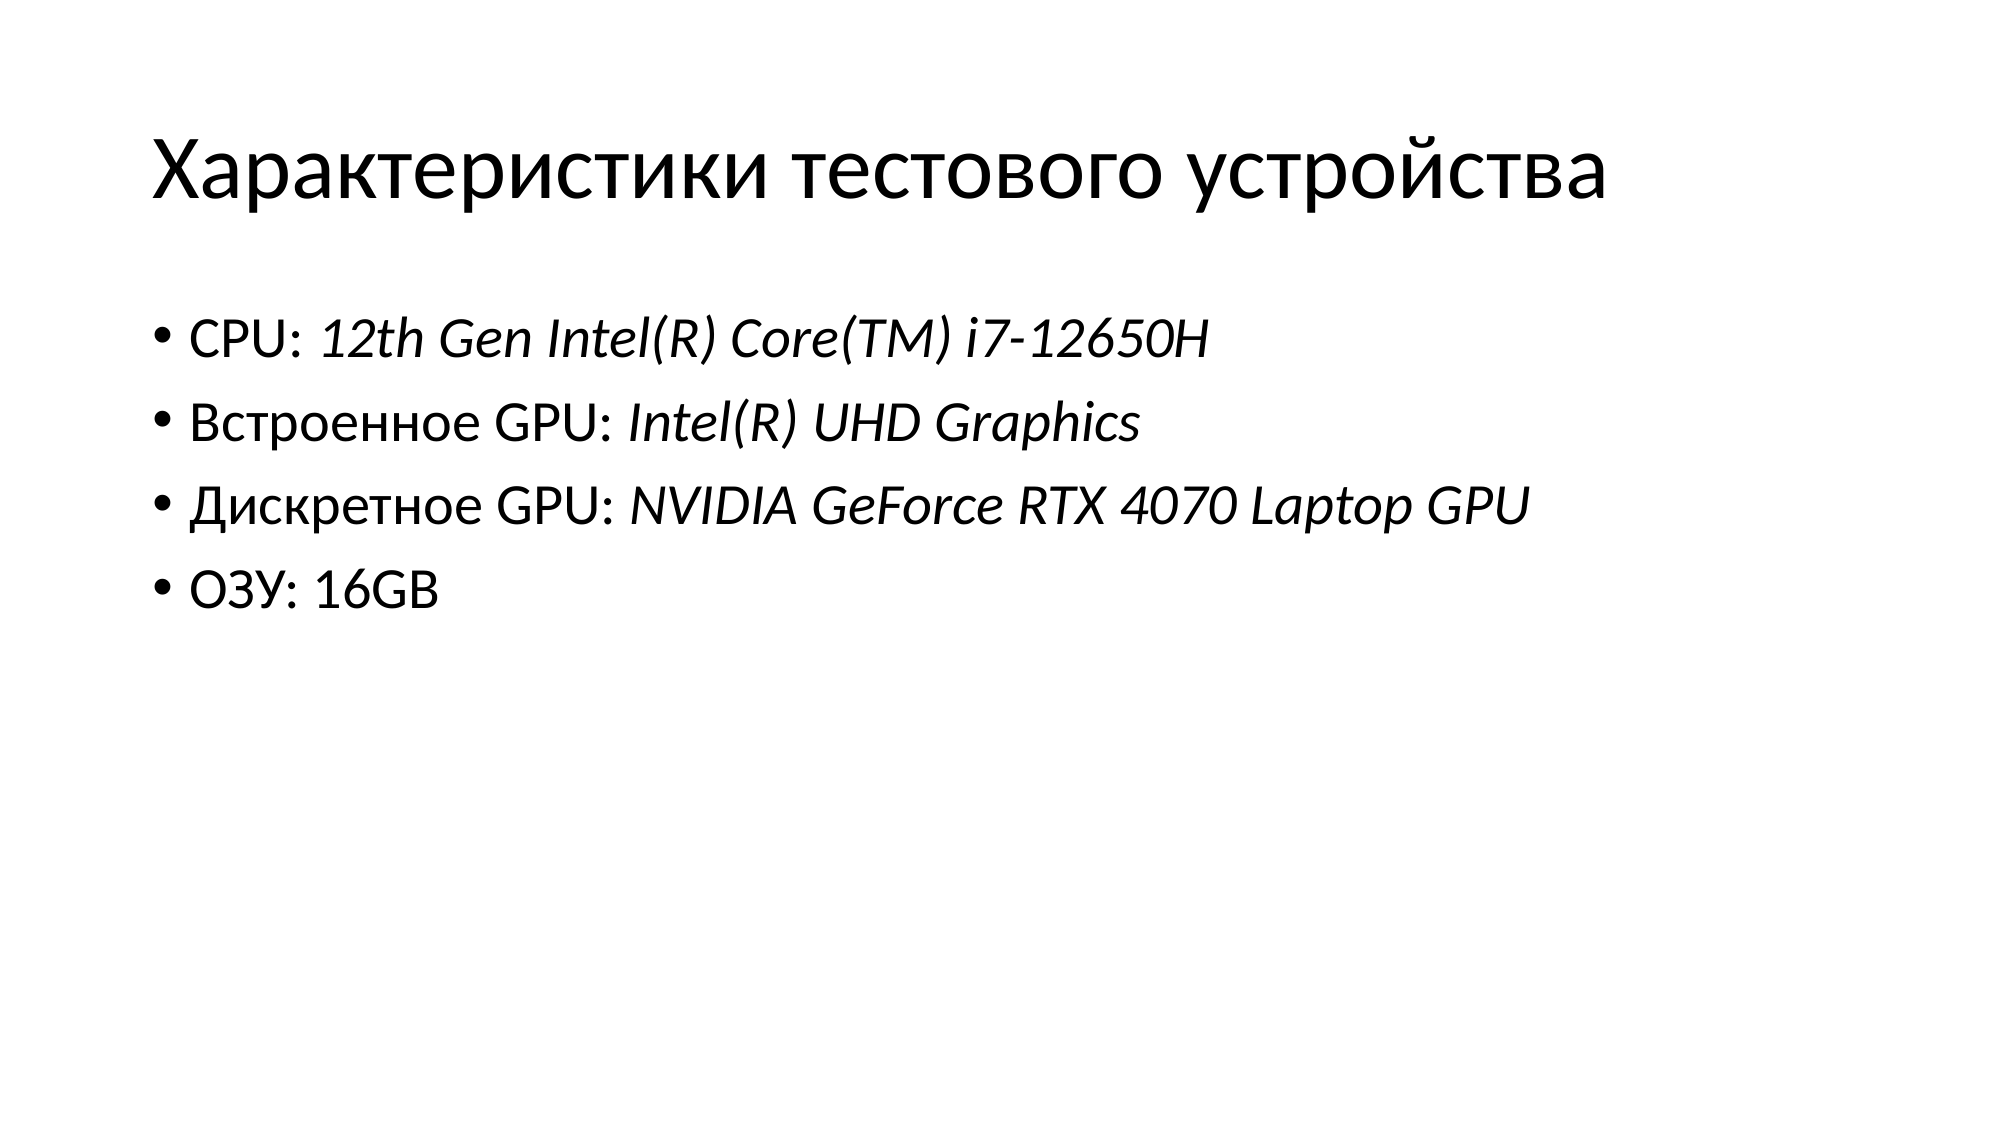

# Характеристики тестового устройства
CPU: 12th Gen Intel(R) Core(TM) i7-12650H
Встроенное GPU: Intel(R) UHD Graphics
Дискретное GPU: NVIDIA GeForce RTX 4070 Laptop GPU
ОЗУ: 16GB